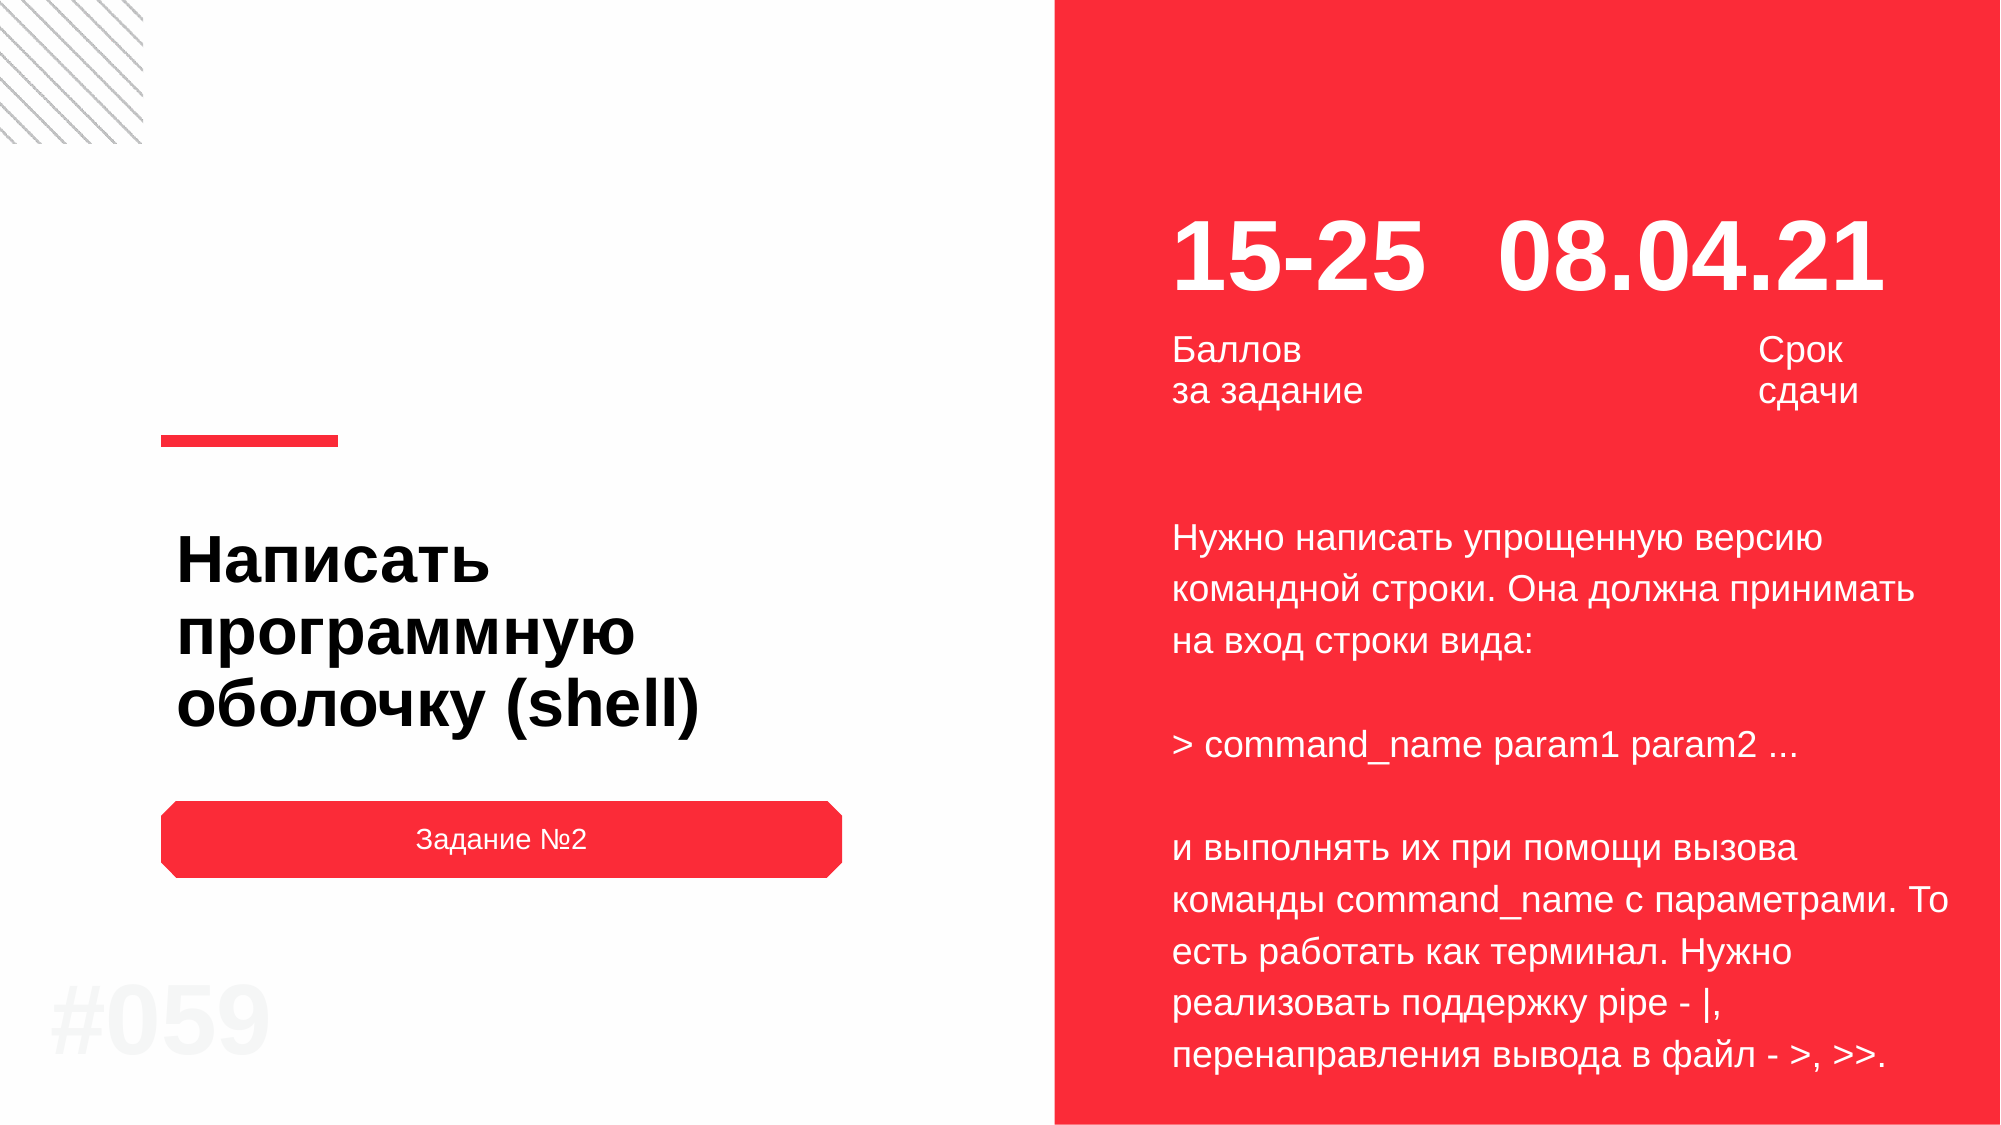

15-25
08.04.21
Баллов
за задание
Срок
сдачи

Нужно написать упрощенную версию командной строки. Она должна принимать на вход строки вида:

> command_name param1 param2 ...

и выполнять их при помощи вызова команды command_name с параметрами. То есть работать как терминал. Нужно реализовать поддержку pipe - |, перенаправления вывода в файл - >, >>.

Написать программную оболочку (shell)
Задание №2
#059